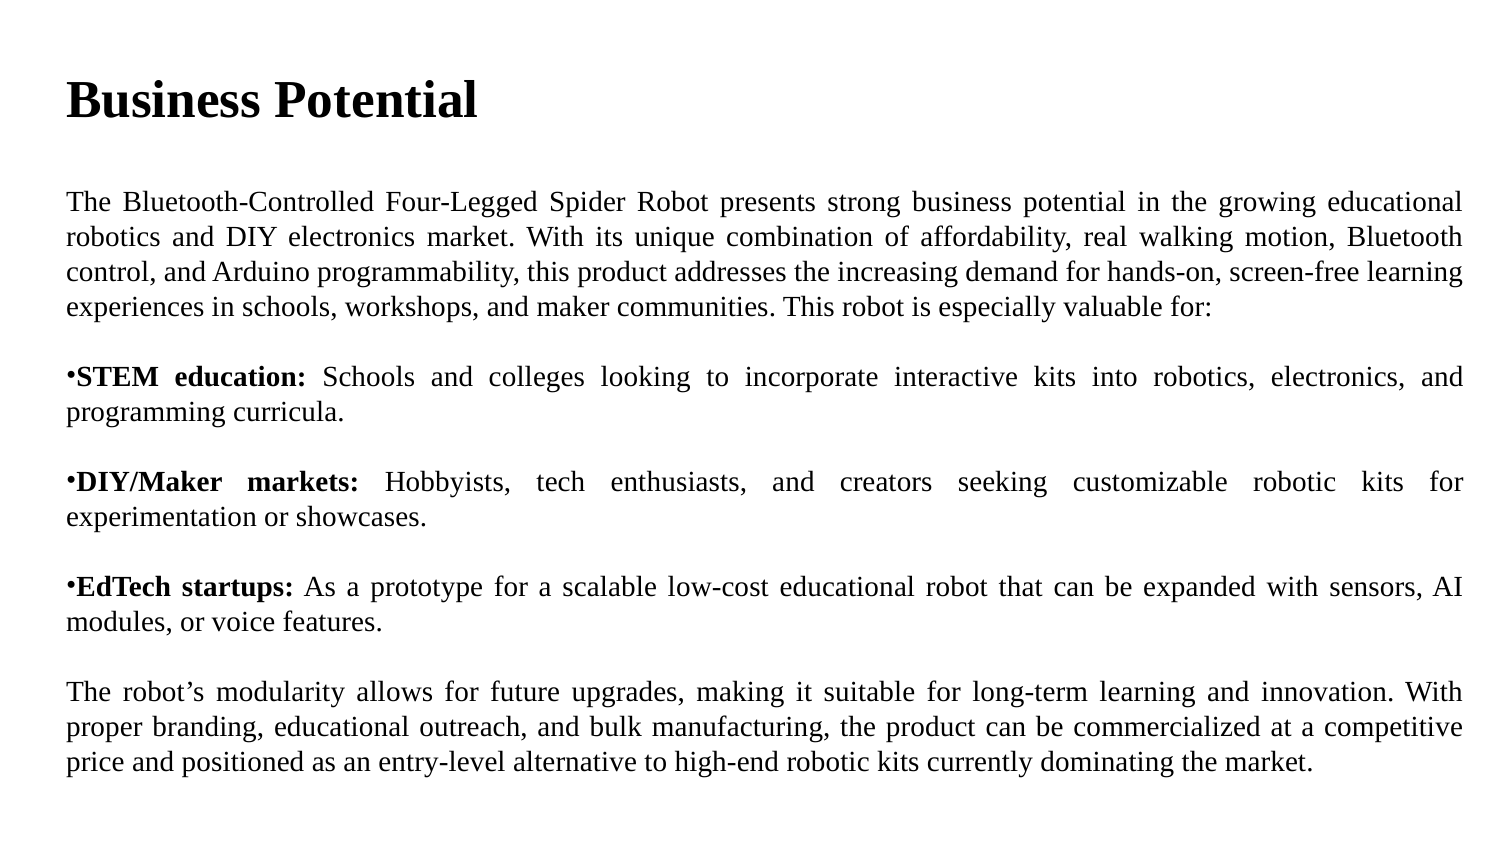

# Business Potential
The Bluetooth-Controlled Four-Legged Spider Robot presents strong business potential in the growing educational robotics and DIY electronics market. With its unique combination of affordability, real walking motion, Bluetooth control, and Arduino programmability, this product addresses the increasing demand for hands-on, screen-free learning experiences in schools, workshops, and maker communities. This robot is especially valuable for:

STEM education: Schools and colleges looking to incorporate interactive kits into robotics, electronics, and programming curricula.

DIY/Maker markets: Hobbyists, tech enthusiasts, and creators seeking customizable robotic kits for experimentation or showcases.

EdTech startups: As a prototype for a scalable low-cost educational robot that can be expanded with sensors, AI modules, or voice features.

The robot’s modularity allows for future upgrades, making it suitable for long-term learning and innovation. With proper branding, educational outreach, and bulk manufacturing, the product can be commercialized at a competitive price and positioned as an entry-level alternative to high-end robotic kits currently dominating the market.